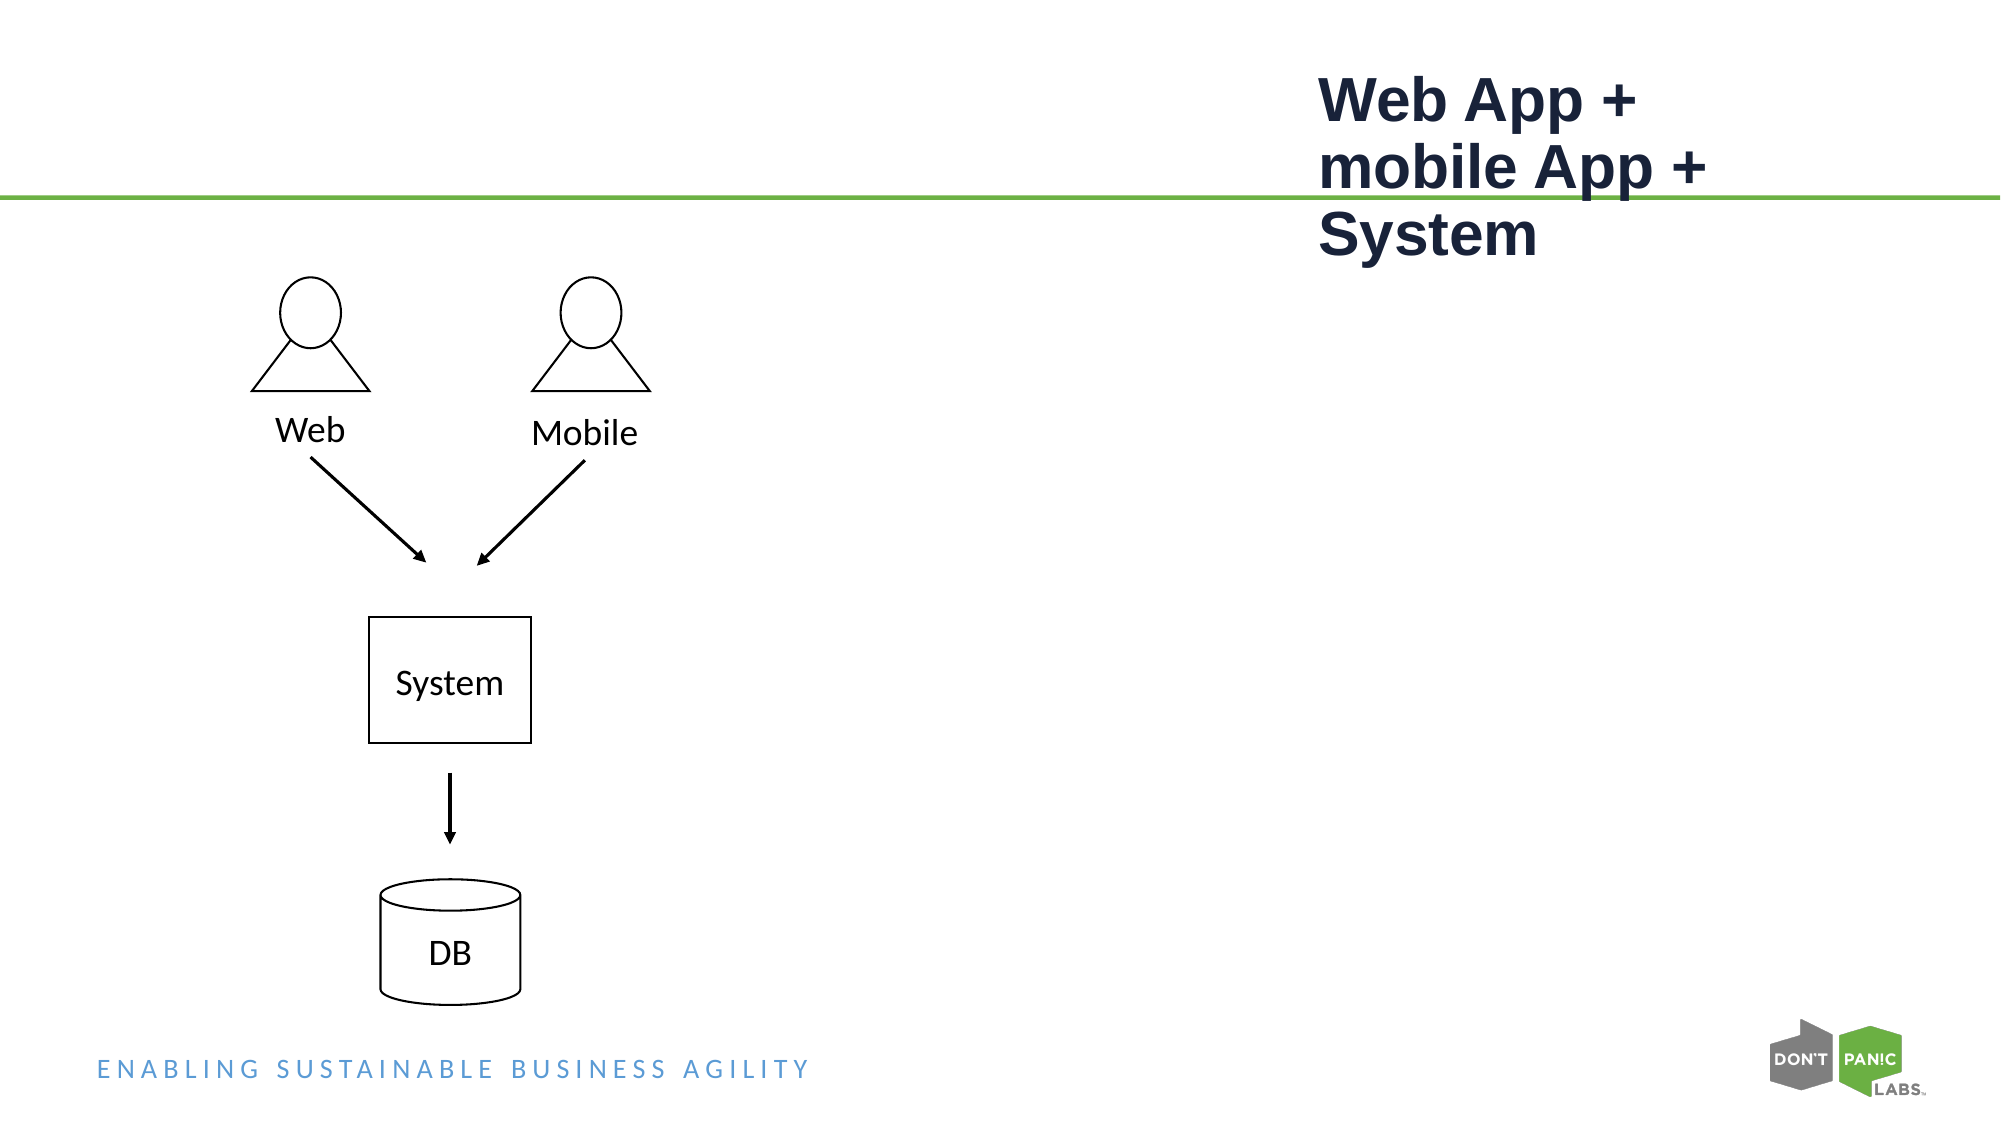

# Web App + mobile App + System

Web
Mobile
System
DB